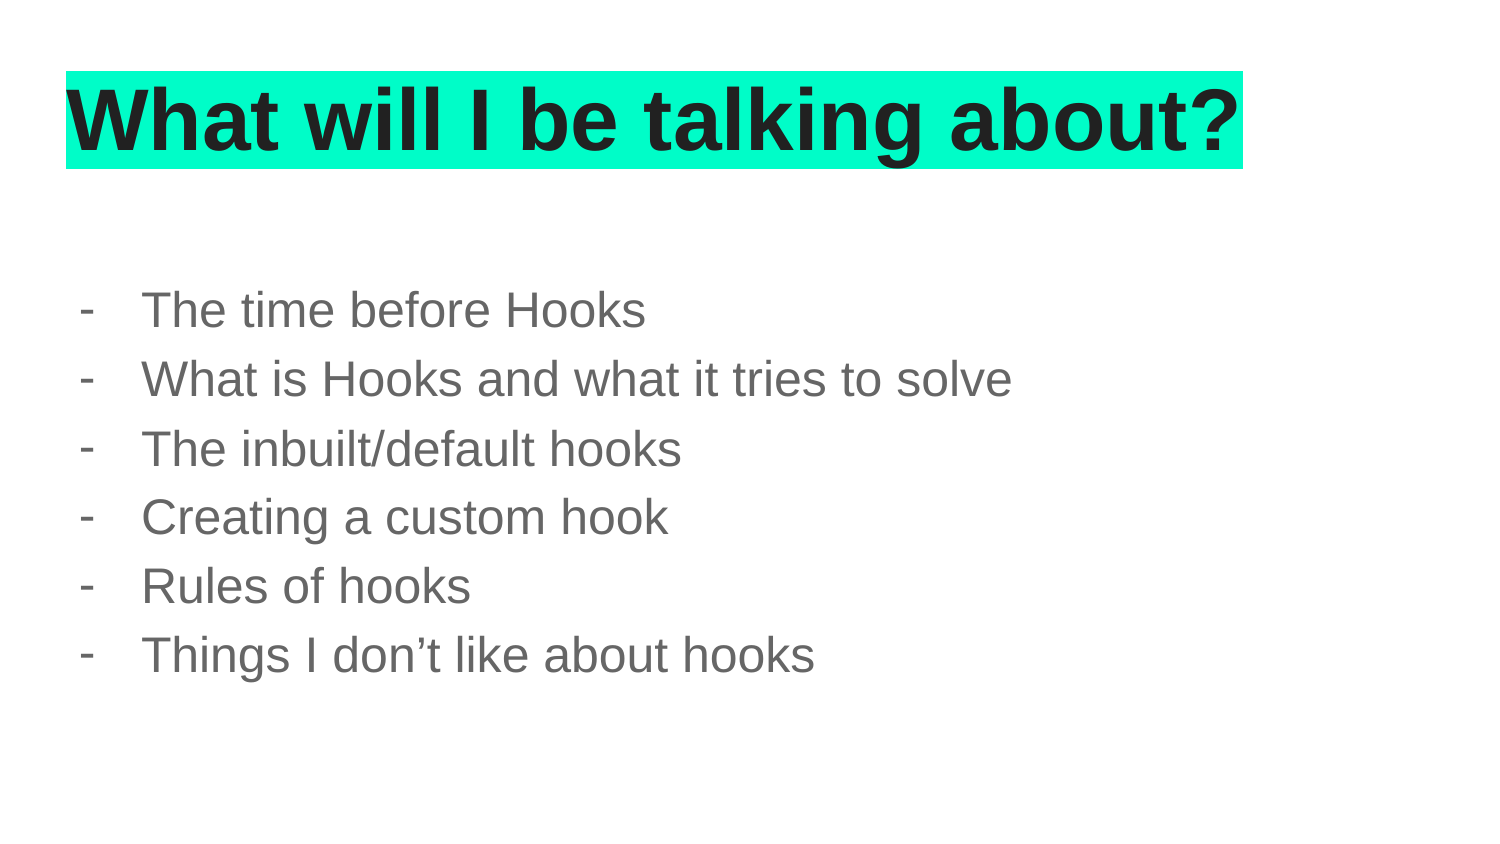

# What will I be talking about?
The time before Hooks
What is Hooks and what it tries to solve
The inbuilt/default hooks
Creating a custom hook
Rules of hooks
Things I don’t like about hooks